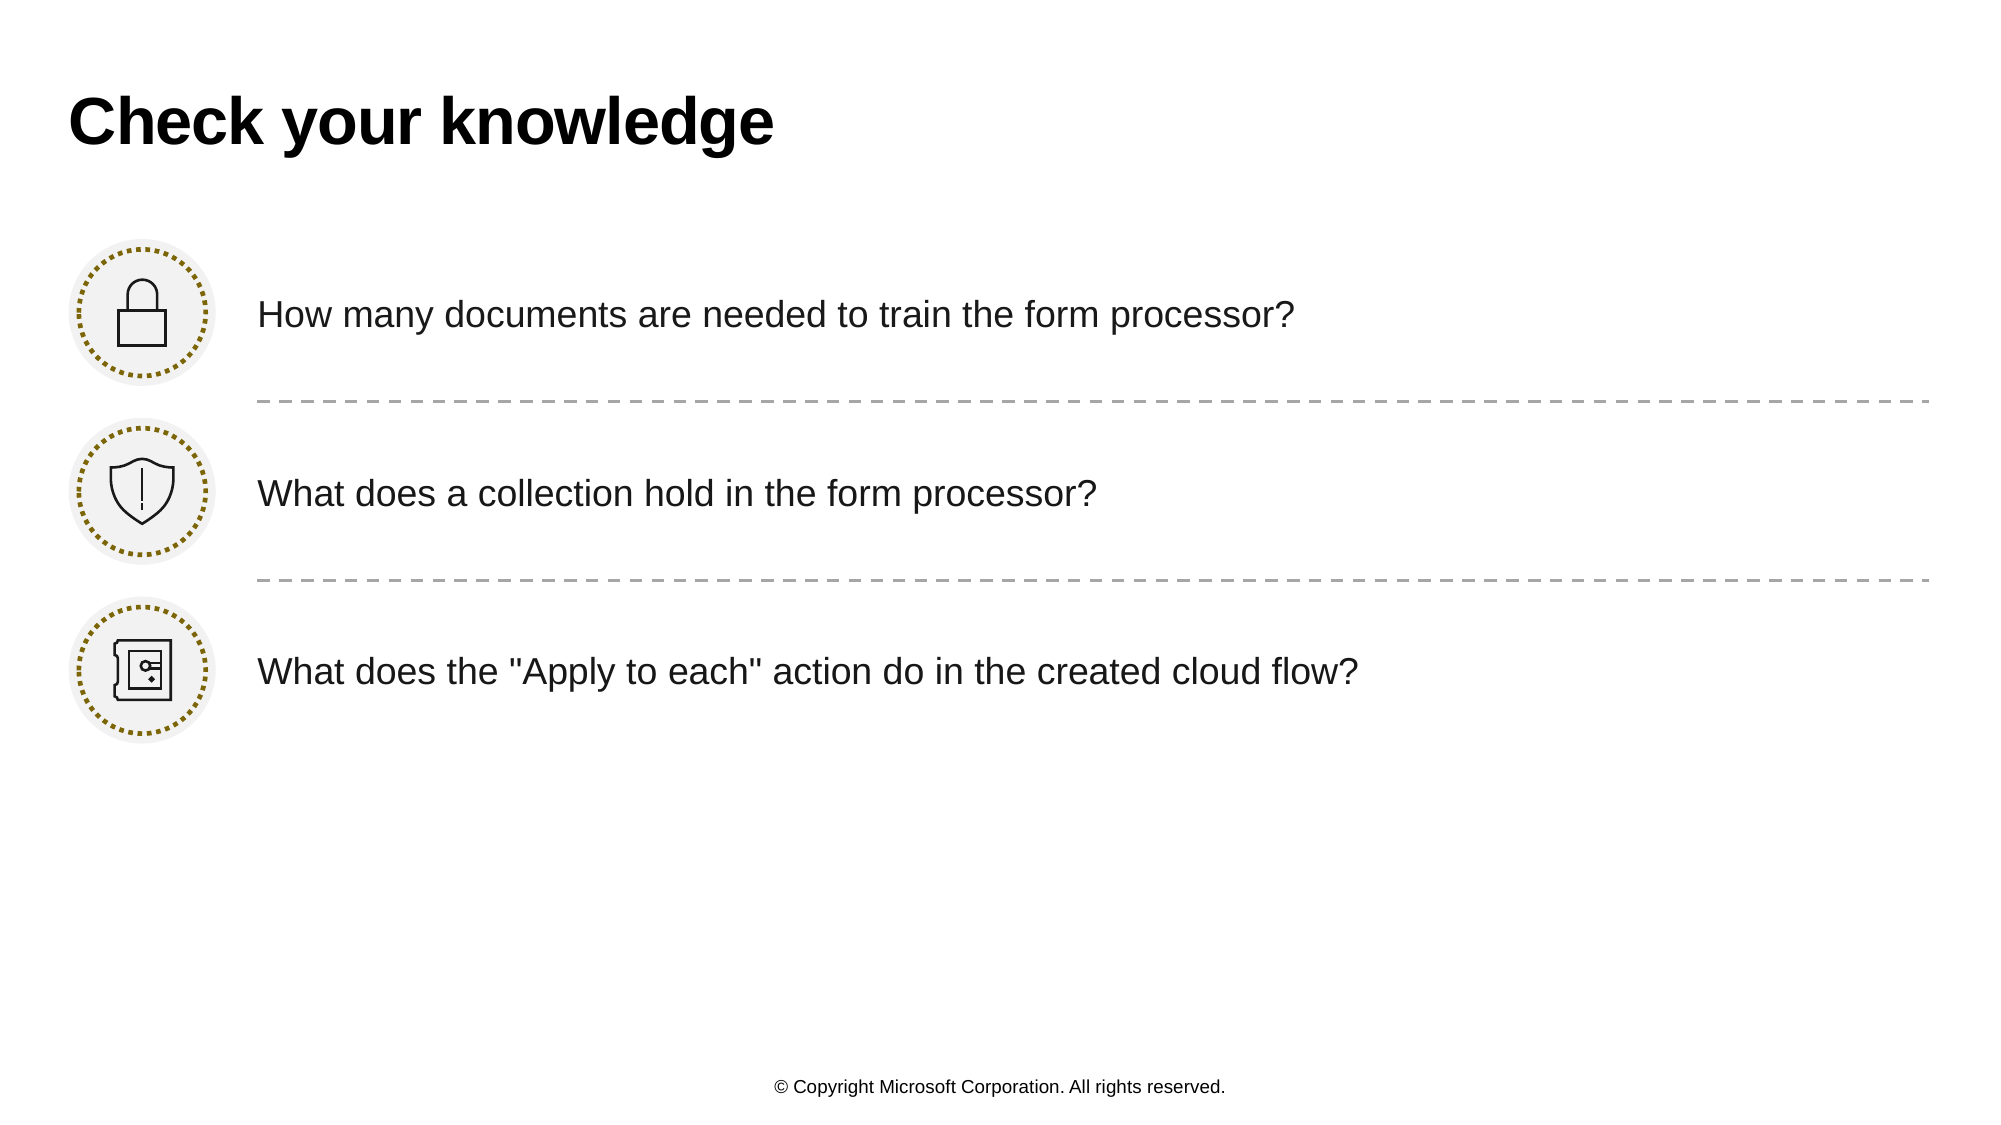

# Check your knowledge

How many documents are needed to train the form processor?

What does a collection hold in the form processor?

What does the "Apply to each" action do in the created cloud flow?